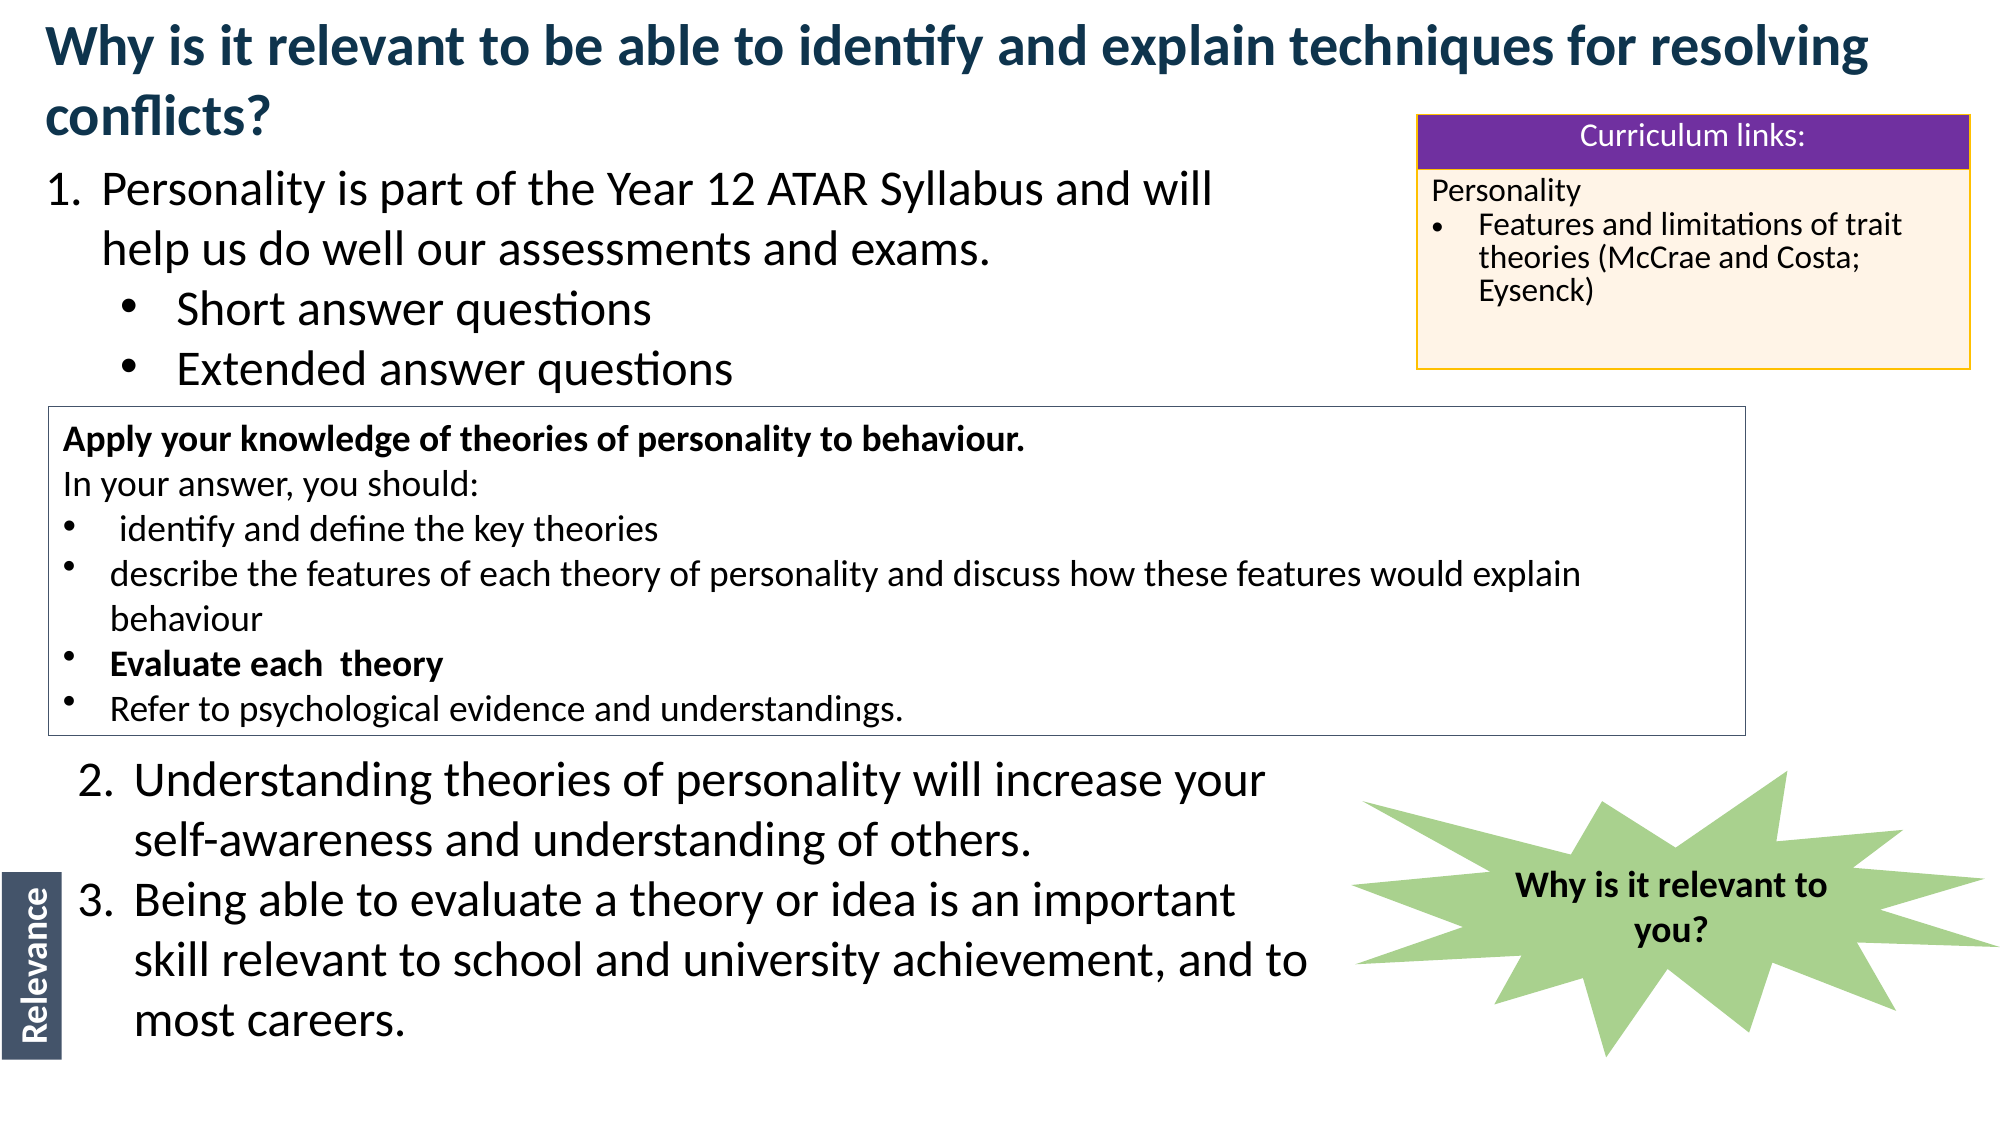

Why is it relevant to be able to identify and explain techniques for resolving conflicts?
| Curriculum links: |
| --- |
| Personality Features and limitations of trait theories (McCrae and Costa; Eysenck) |
Personality is part of the Year 12 ATAR Syllabus and will help us do well our assessments and exams.
Short answer questions
Extended answer questions
Apply your knowledge of theories of personality to behaviour.
In your answer, you should:
identify and define the key theories
describe the features of each theory of personality and discuss how these features would explain behaviour
Evaluate each  theory
Refer to psychological evidence and understandings.
Understanding theories of personality will increase your self-awareness and understanding of others.
Being able to evaluate a theory or idea is an important skill relevant to school and university achievement, and to most careers.
Why is it relevant to you?
Relevance